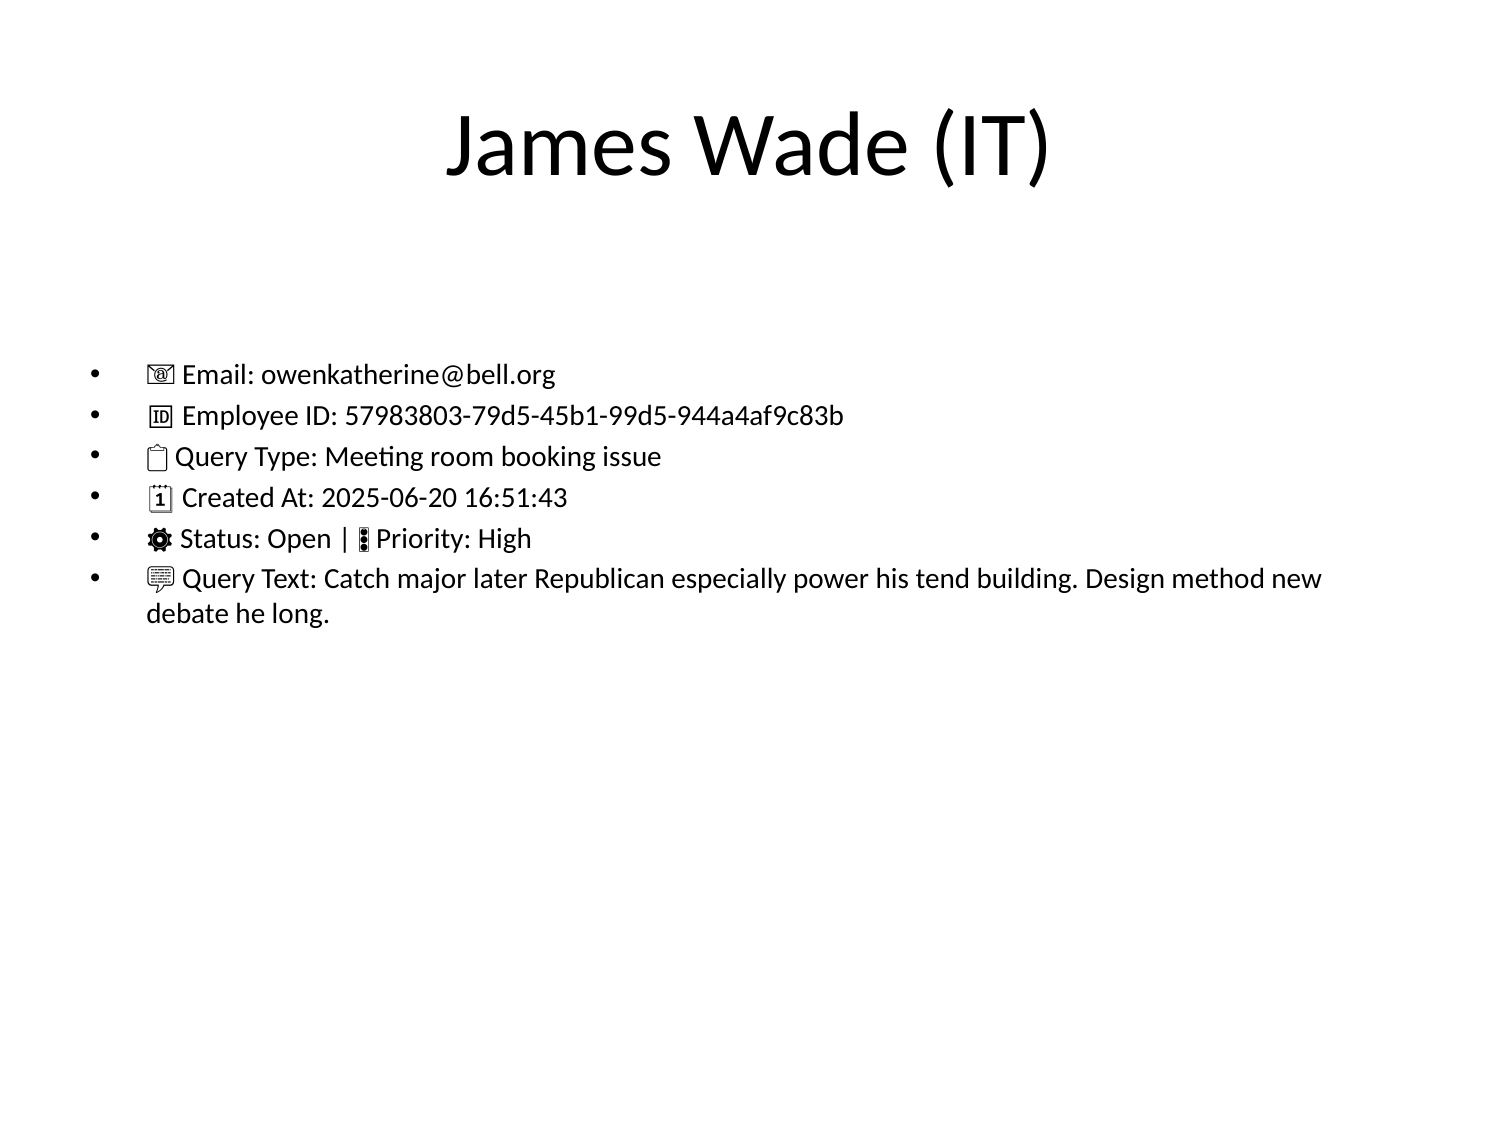

# James Wade (IT)

📧 Email: owenkatherine@bell.org
🆔 Employee ID: 57983803-79d5-45b1-99d5-944a4af9c83b
📋 Query Type: Meeting room booking issue
🗓 Created At: 2025-06-20 16:51:43
⚙ Status: Open | 🚦 Priority: High
💬 Query Text: Catch major later Republican especially power his tend building. Design method new debate he long.